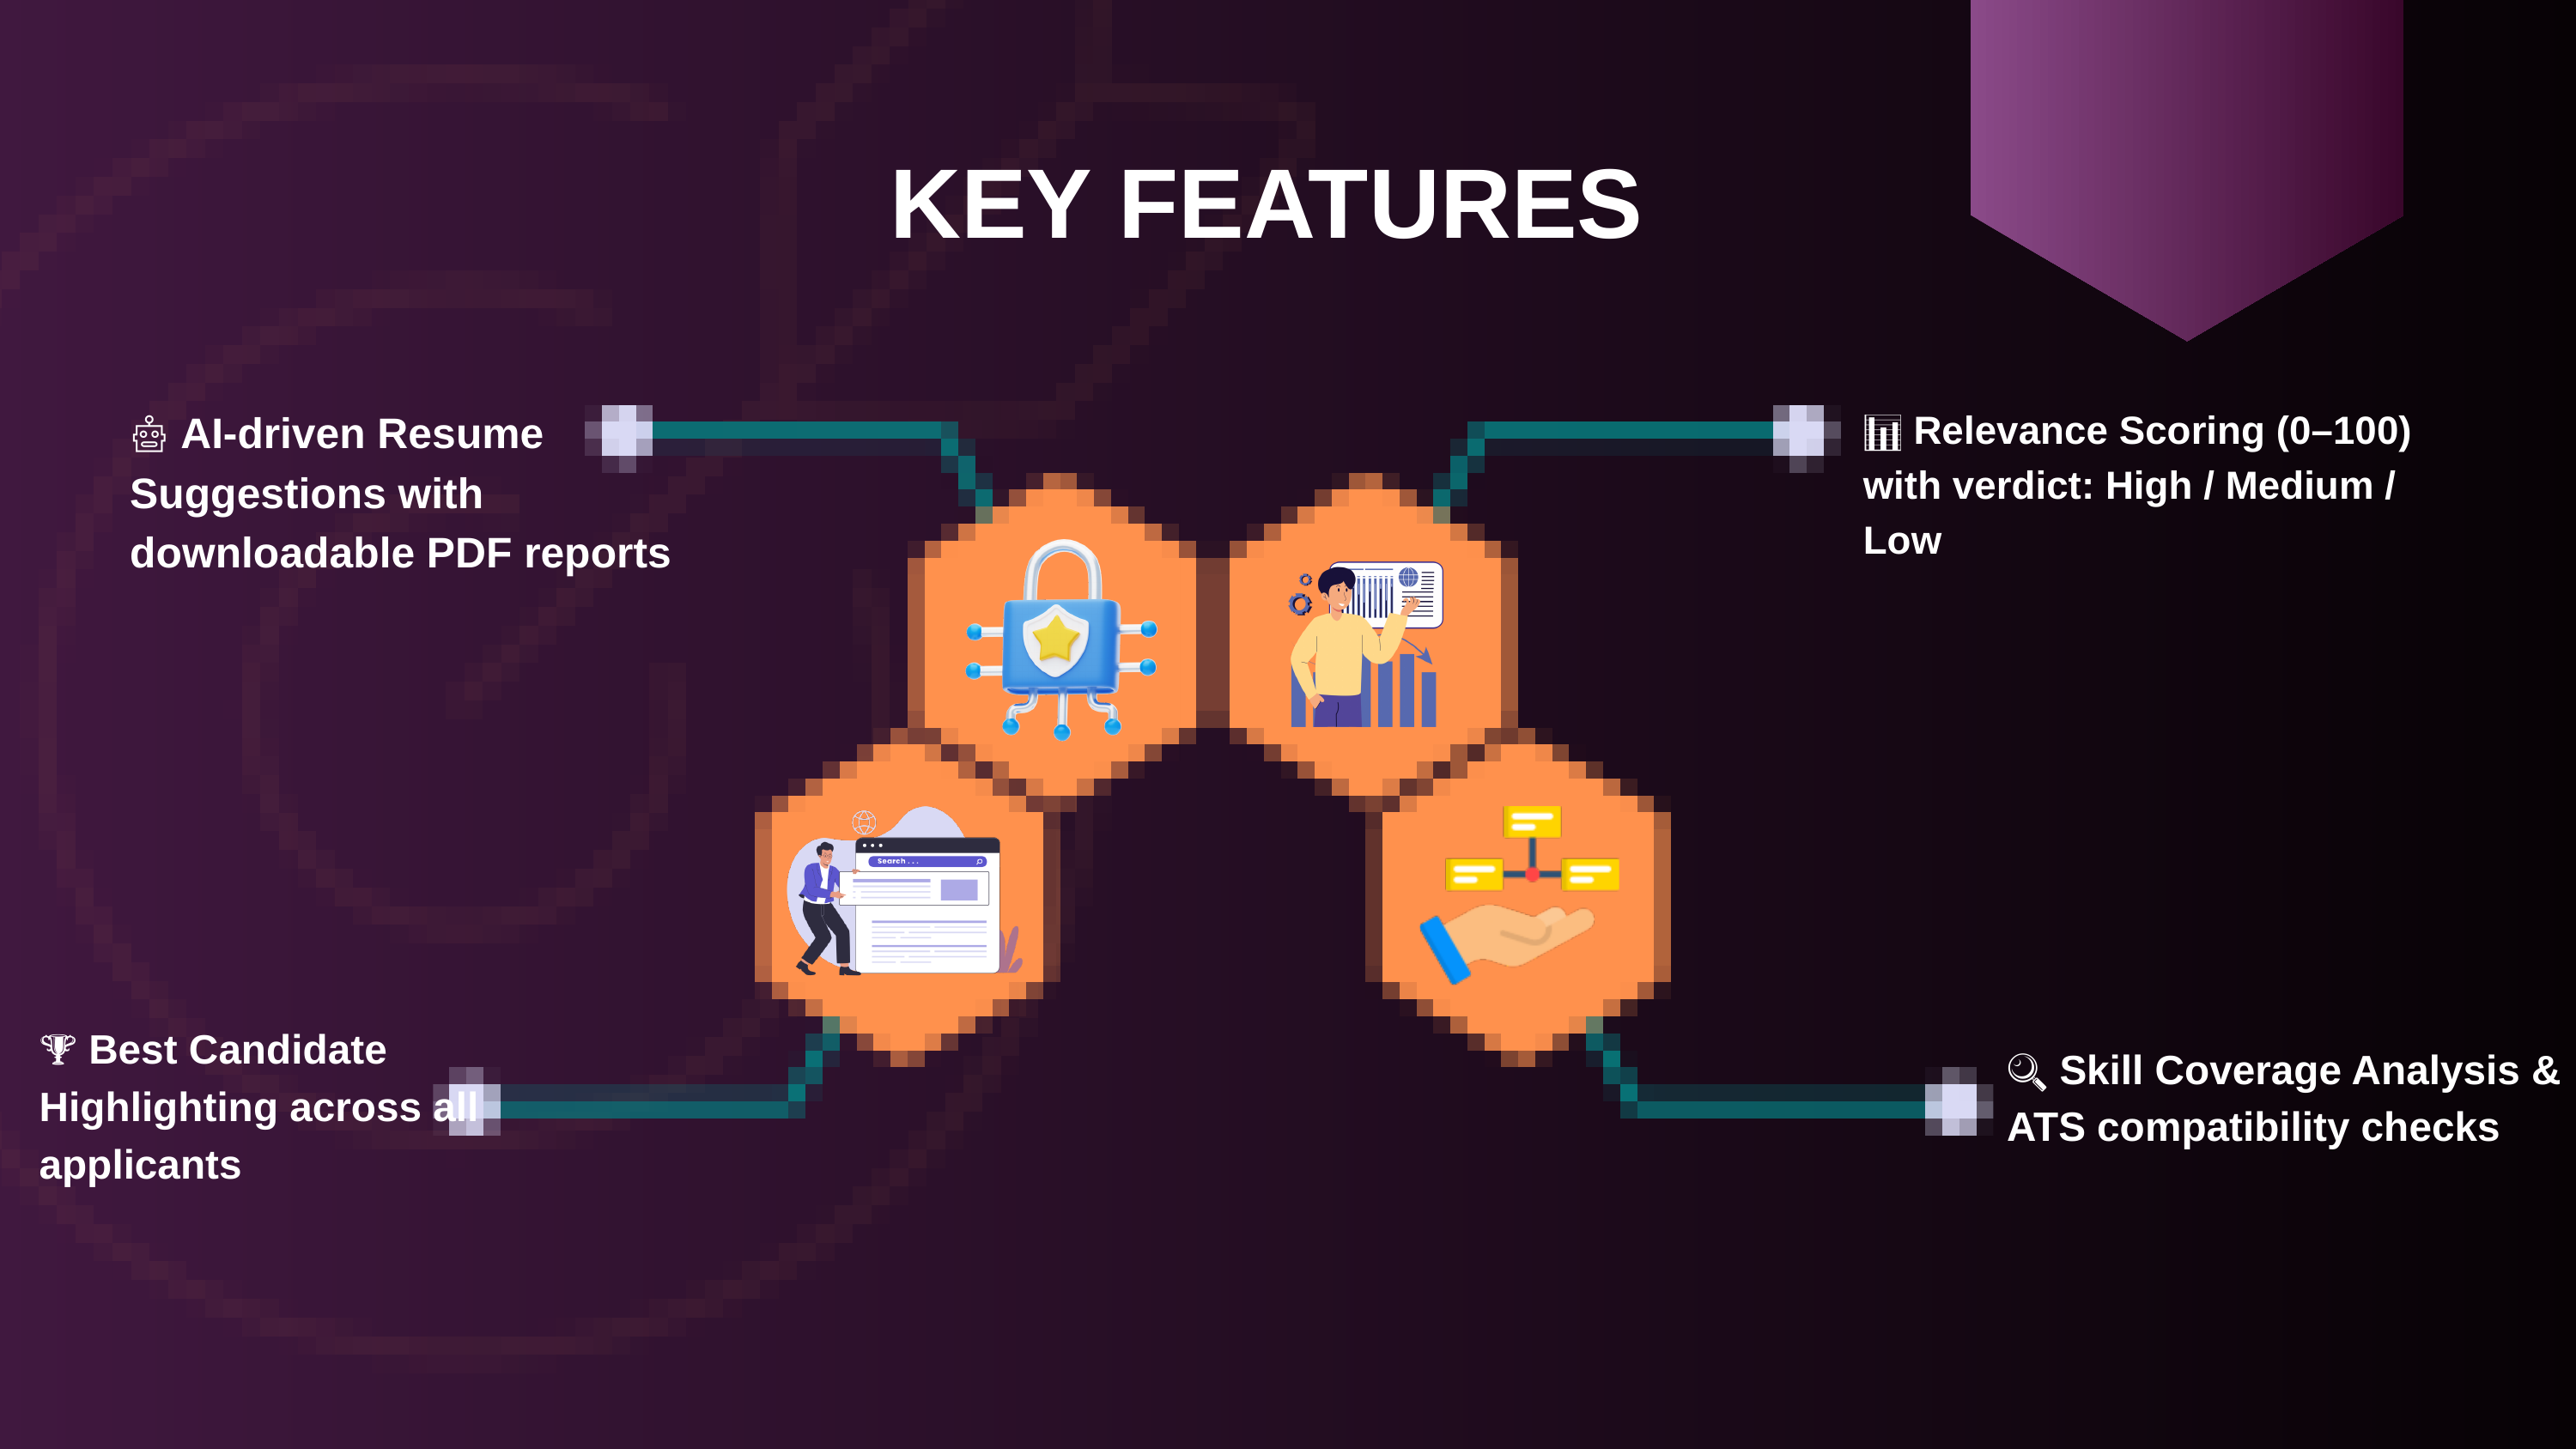

KEY FEATURES
🤖 AI-driven Resume Suggestions with downloadable PDF reports
📊 Relevance Scoring (0–100) with verdict: High / Medium / Low

🏆 Best Candidate Highlighting across all applicants
🔍 Skill Coverage Analysis & ATS compatibility checks